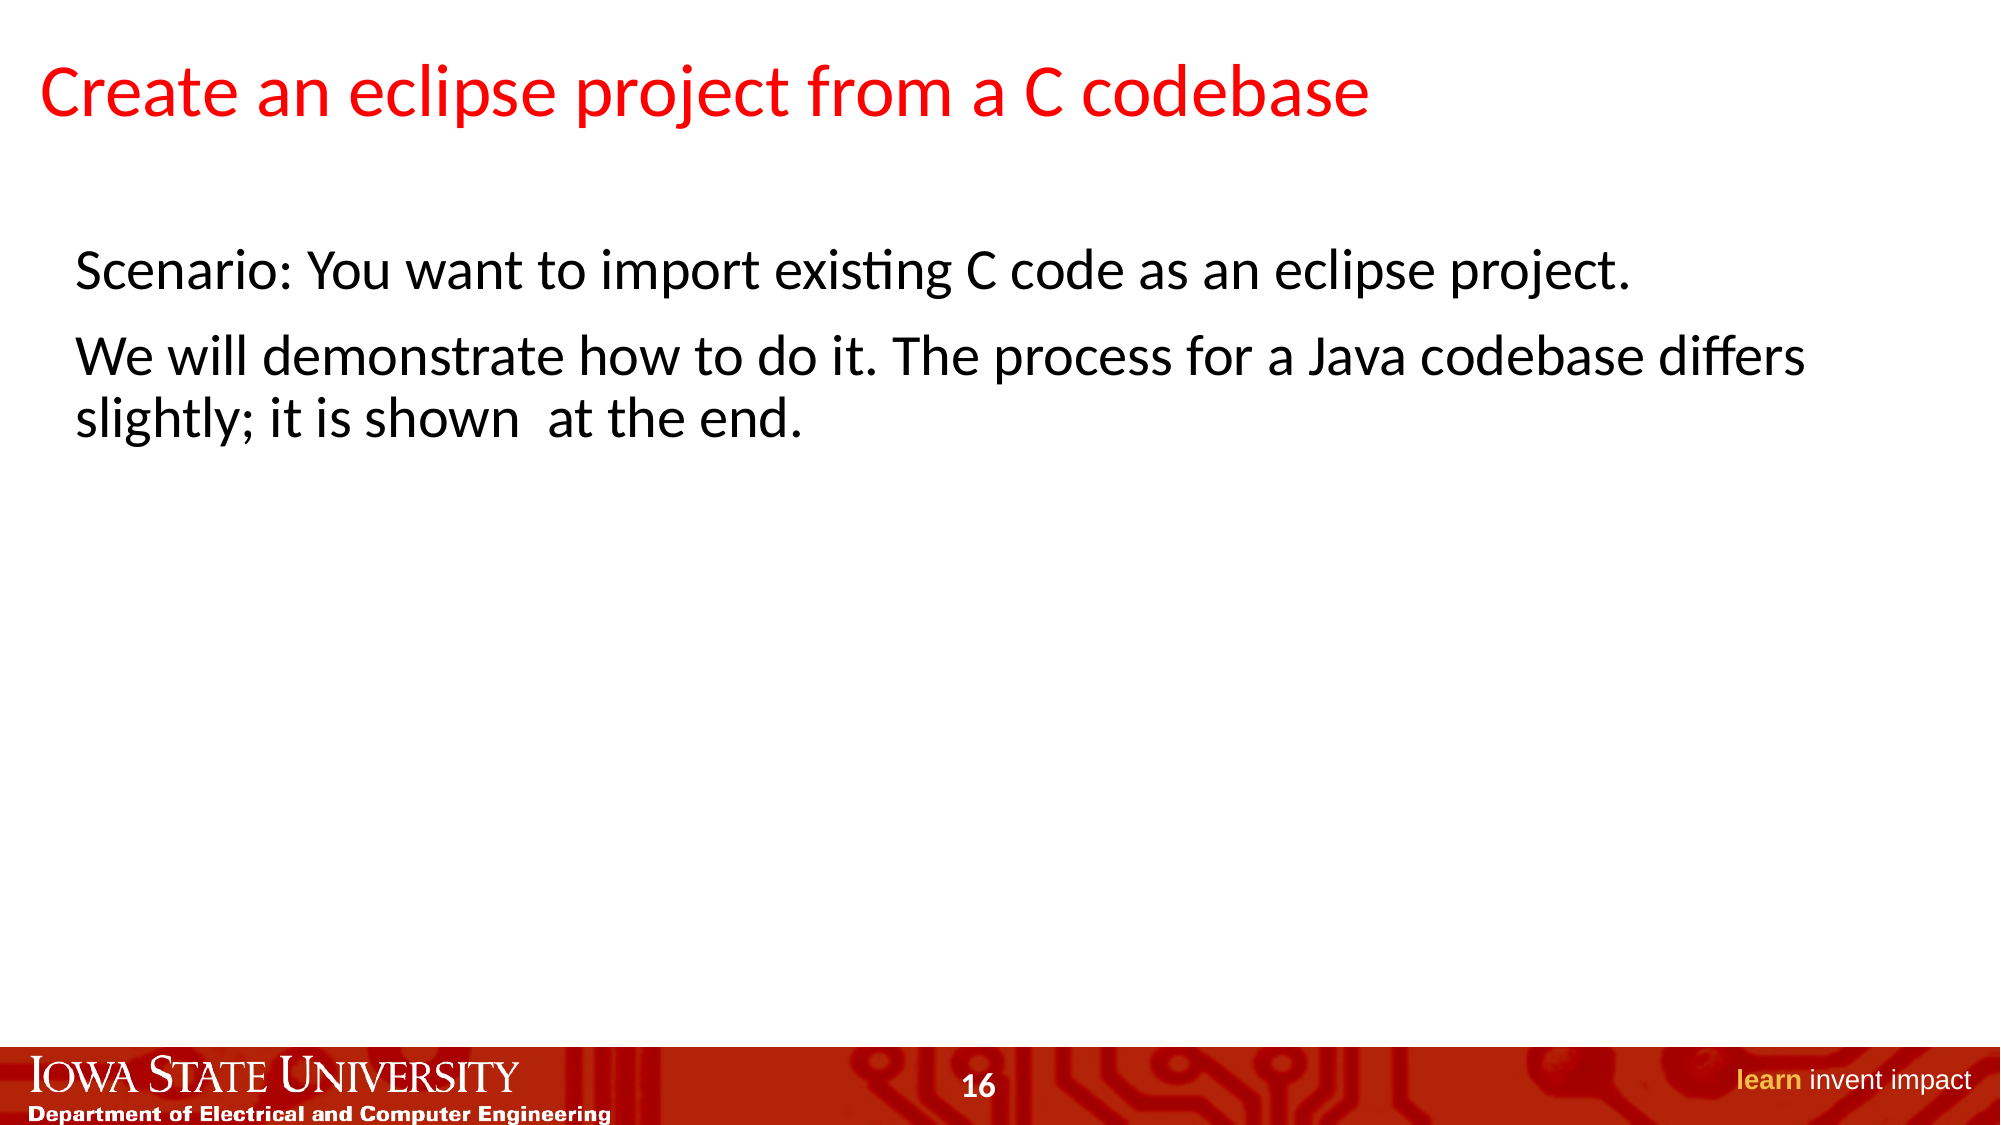

# Create an eclipse project from a C codebase
Scenario: You want to import existing C code as an eclipse project.
We will demonstrate how to do it. The process for a Java codebase differs slightly; it is shown  at the end.
16